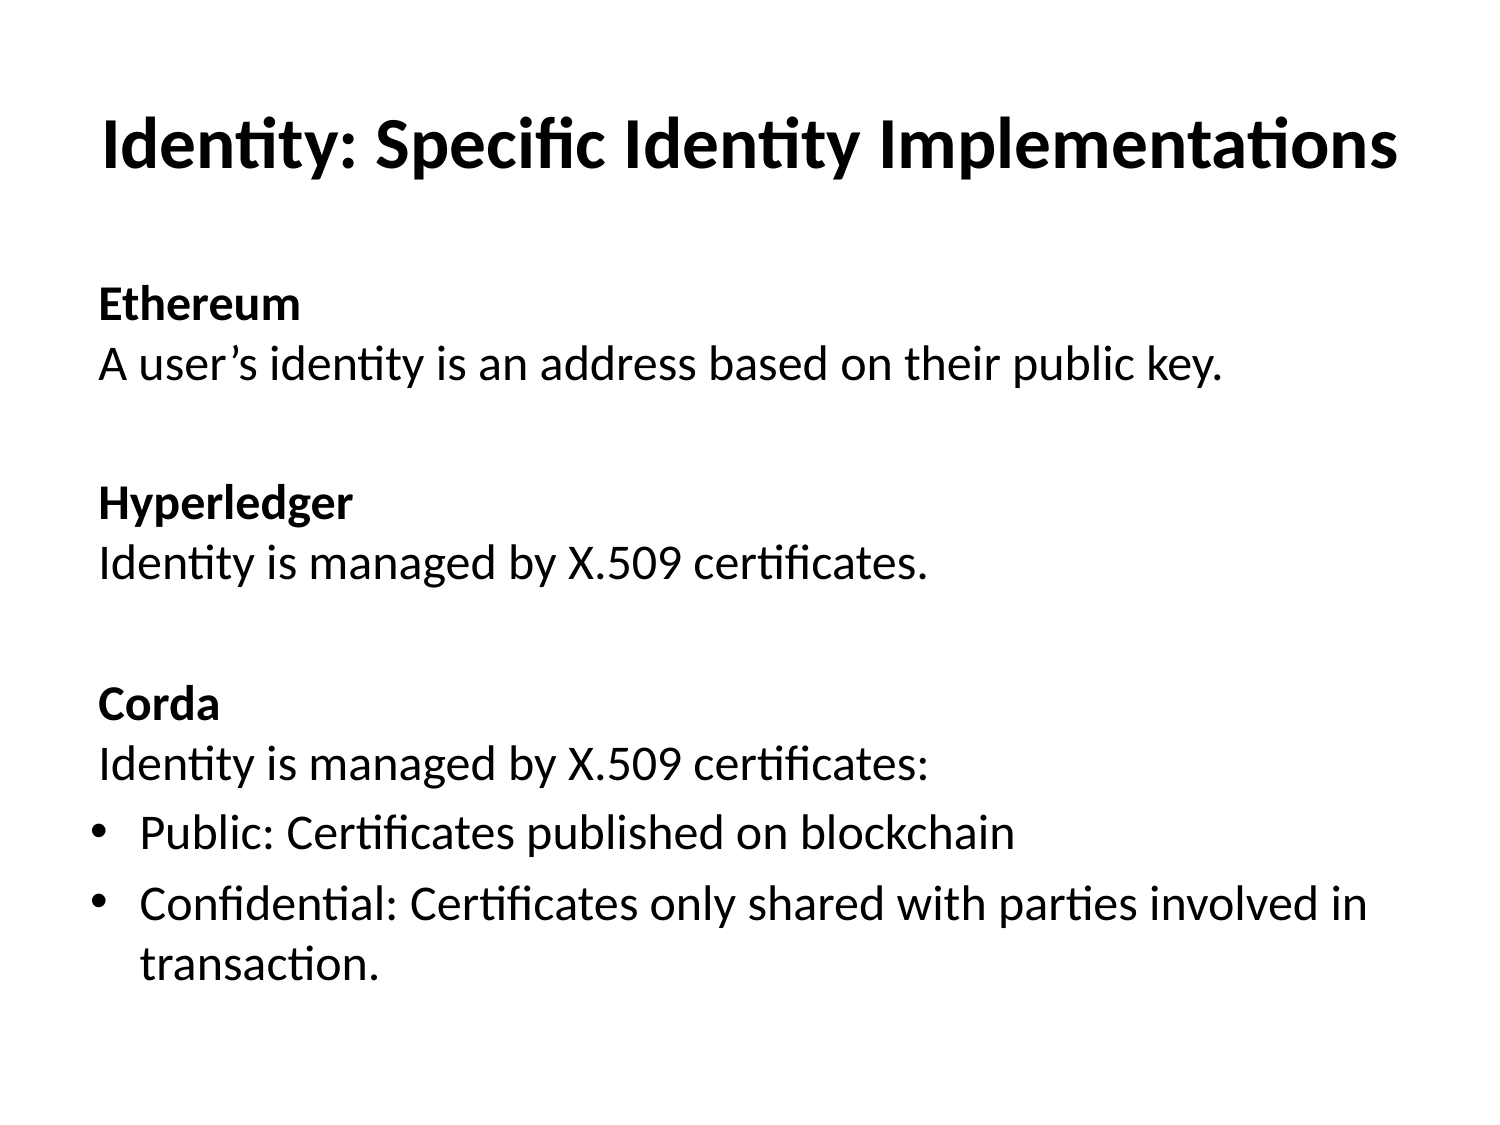

# Identity: Specific Identity Implementations
Ethereum 
A user’s identity is an address based on their public key.

Hyperledger
Identity is managed by X.509 certificates.

Corda
Identity is managed by X.509 certificates:
Public: Certificates published on blockchain
Confidential: Certificates only shared with parties involved in transaction.